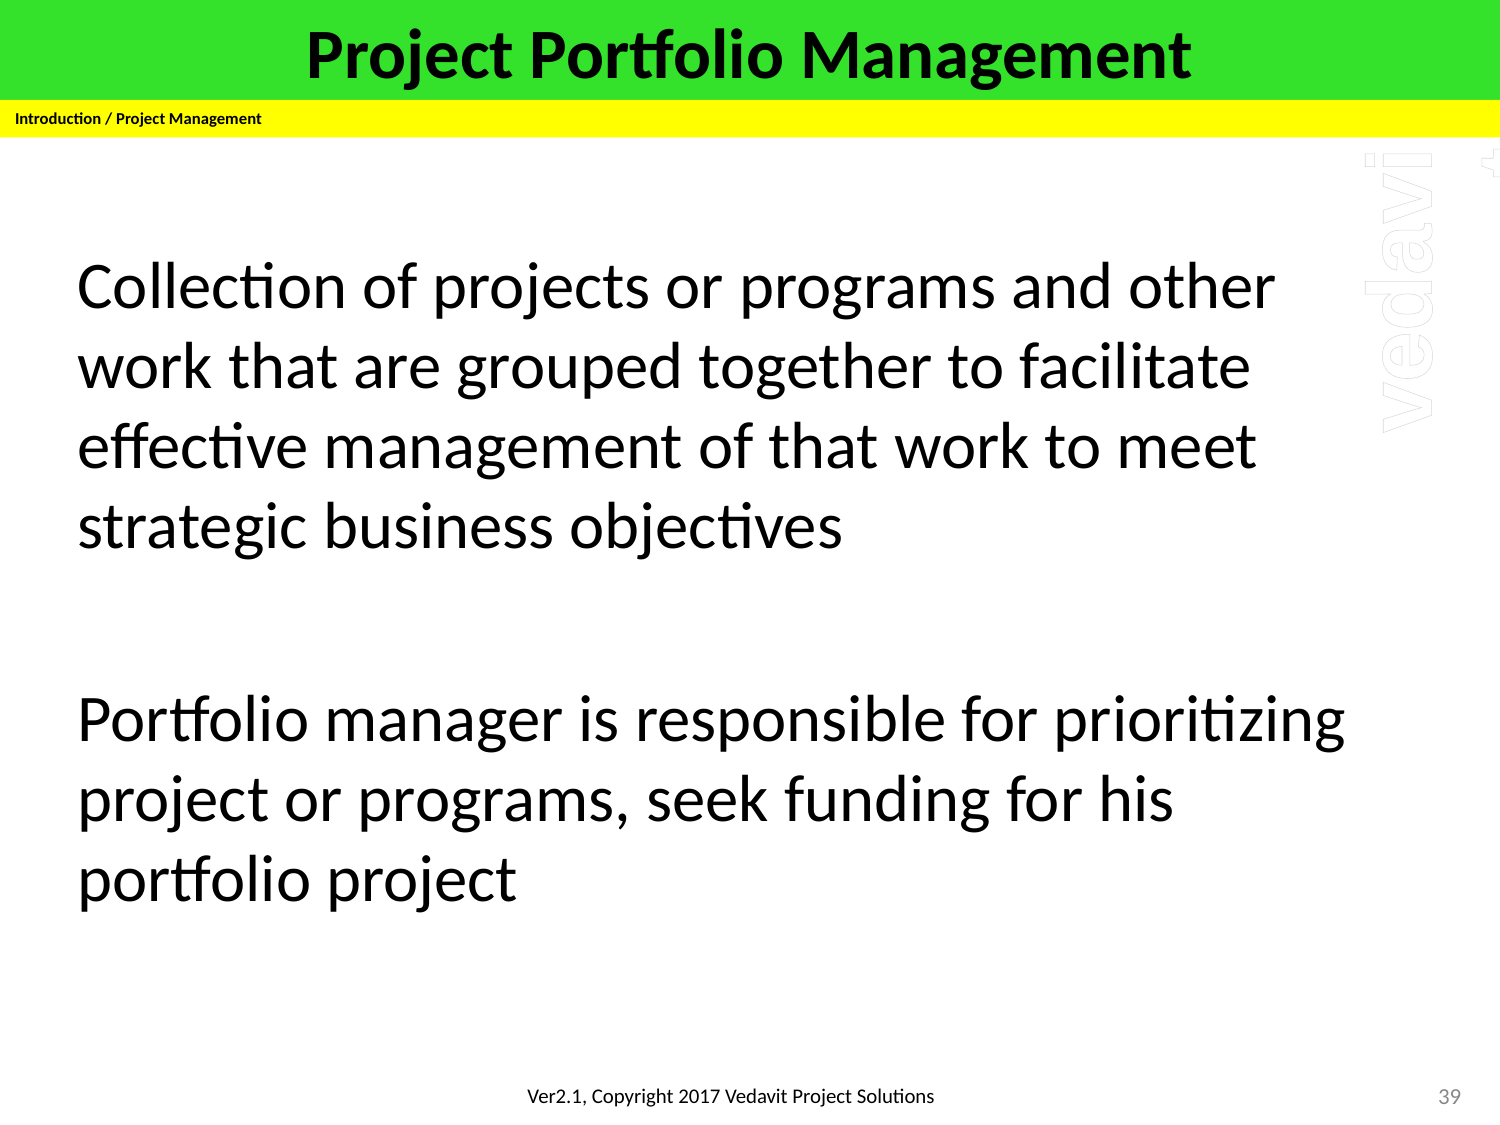

Project Management Context
# Project Portfolio Management
Introduction / Project Management

Collection of projects or programs and other work that are grouped together to facilitate effective management of that work to meet strategic business objectives

Portfolio manager is responsible for prioritizing project or programs, seek funding for his portfolio project

39